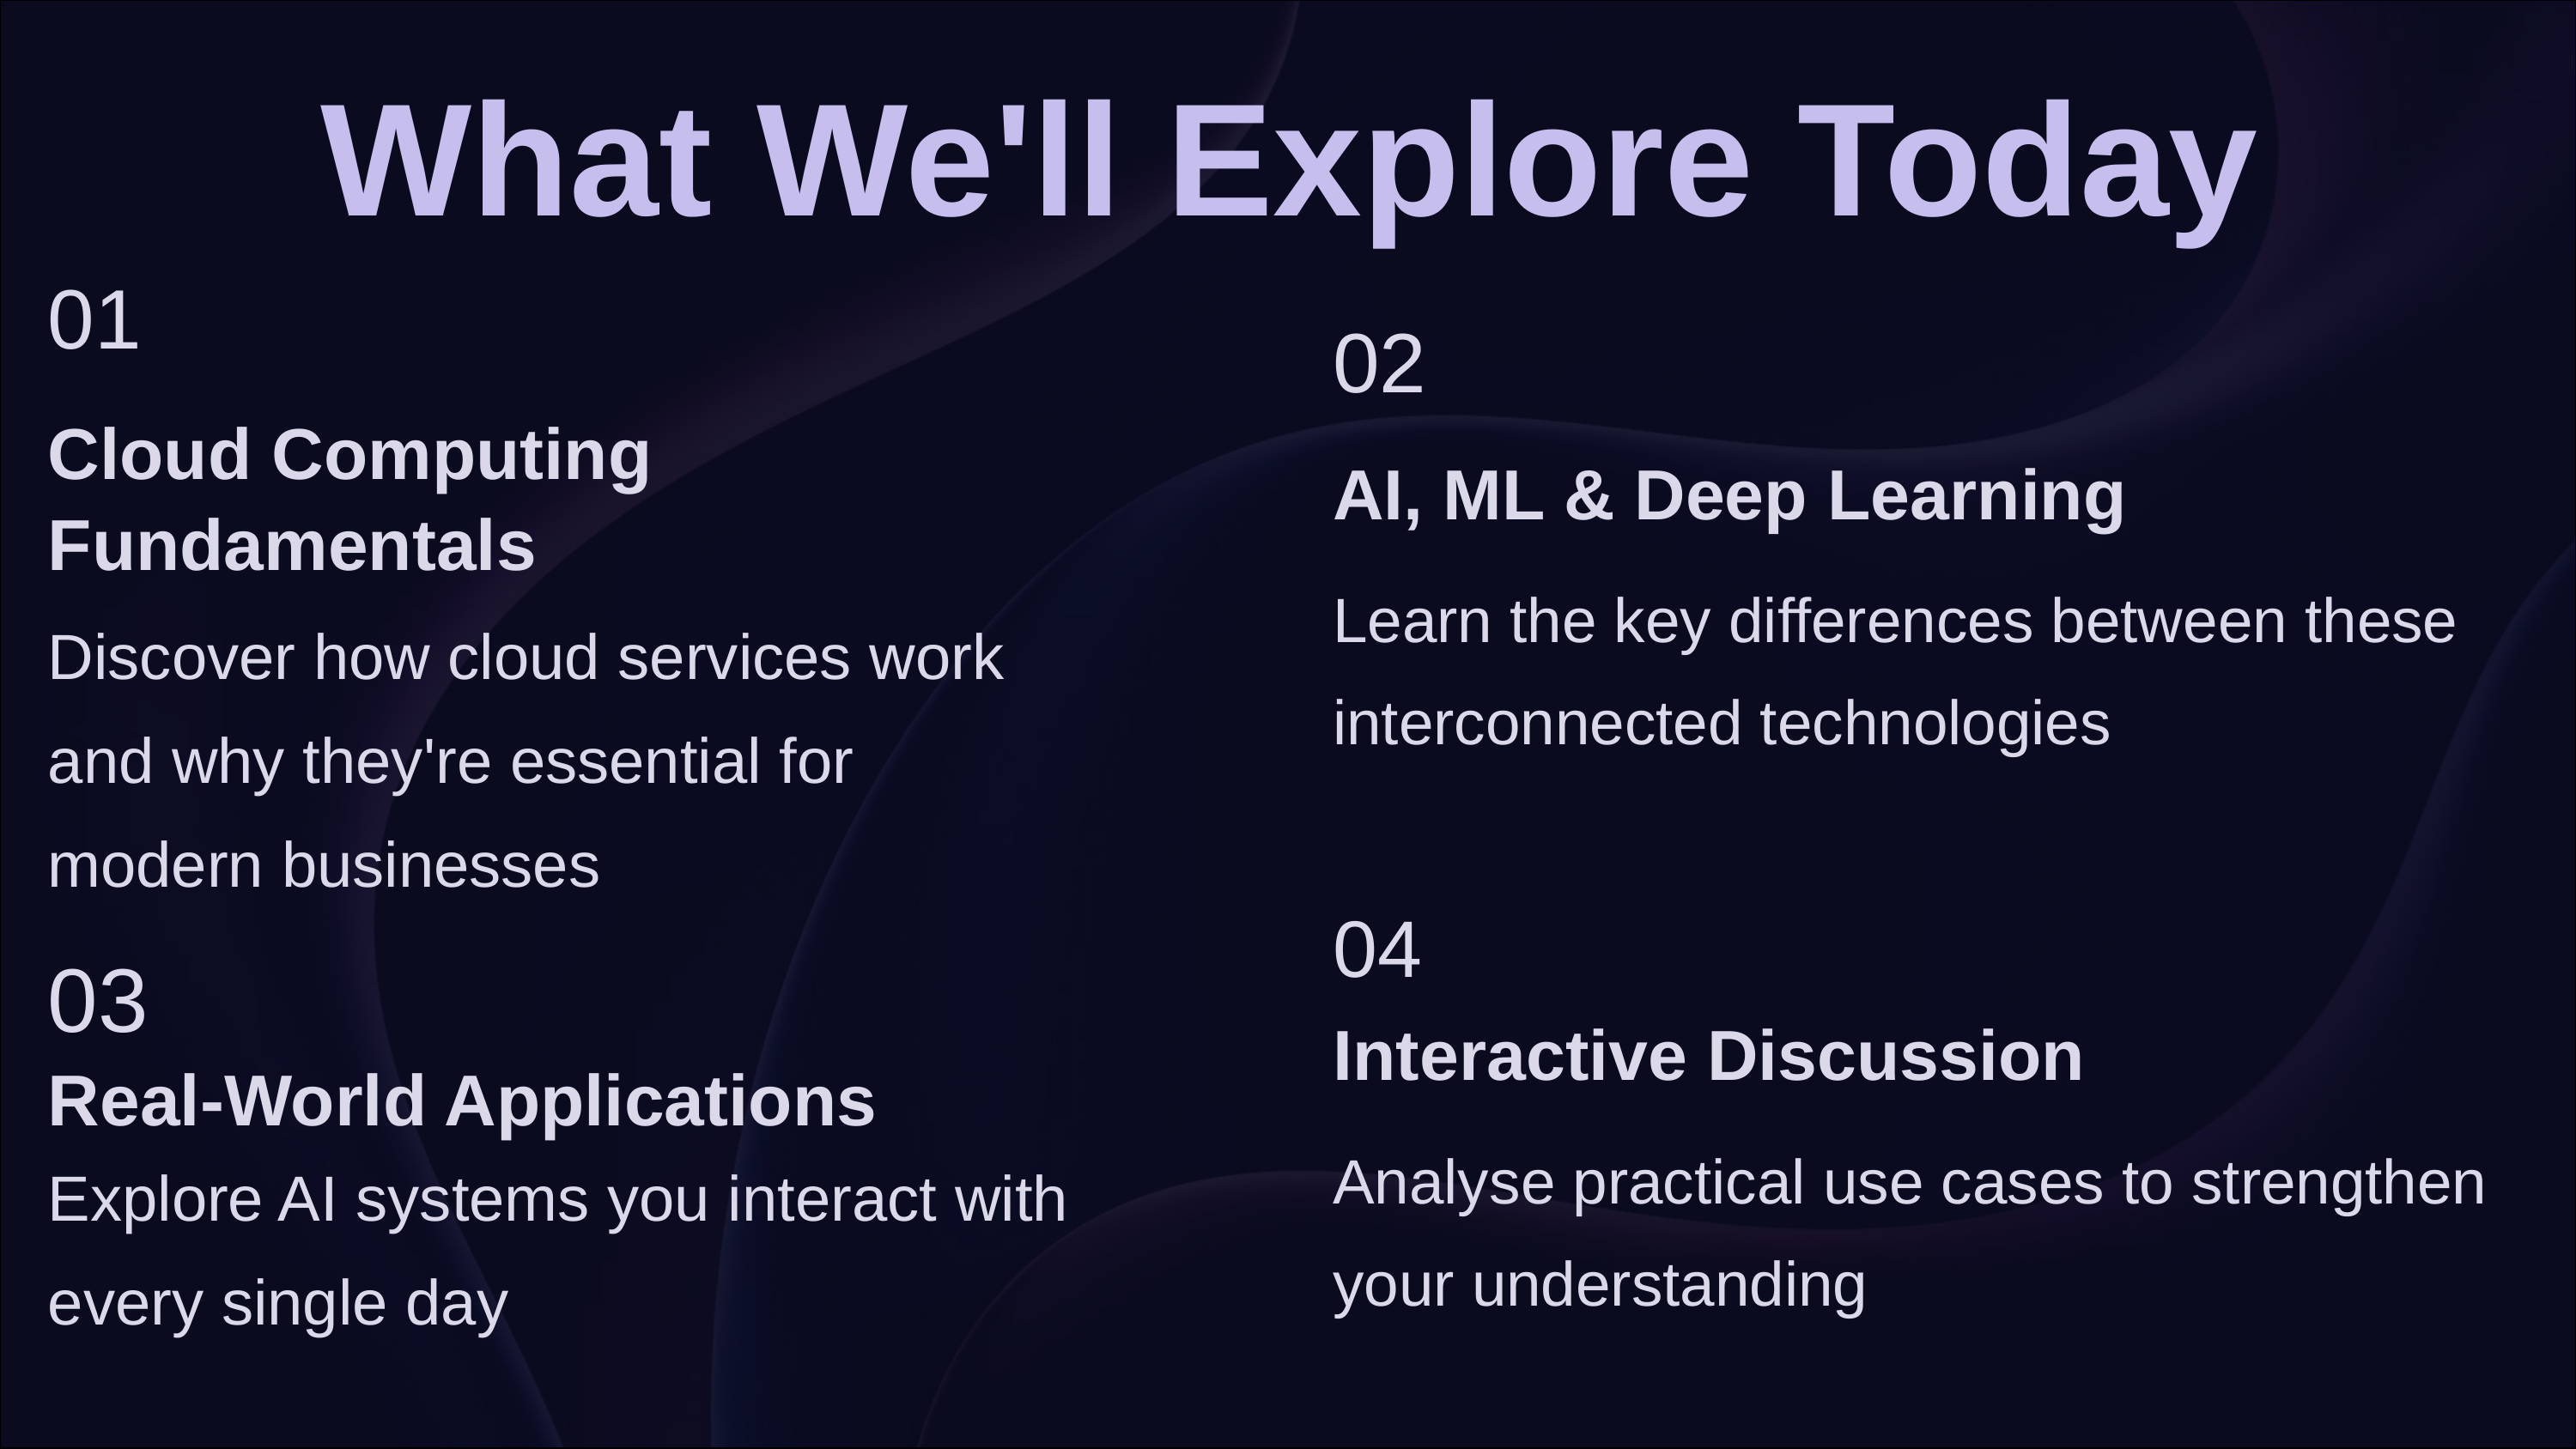

What We'll Explore Today
01
02
Cloud Computing Fundamentals
AI, ML & Deep Learning
Learn the key differences between these interconnected technologies
Discover how cloud services work and why they're essential for modern businesses
04
03
Interactive Discussion
Real-World Applications
Analyse practical use cases to strengthen your understanding
Explore AI systems you interact with every single day